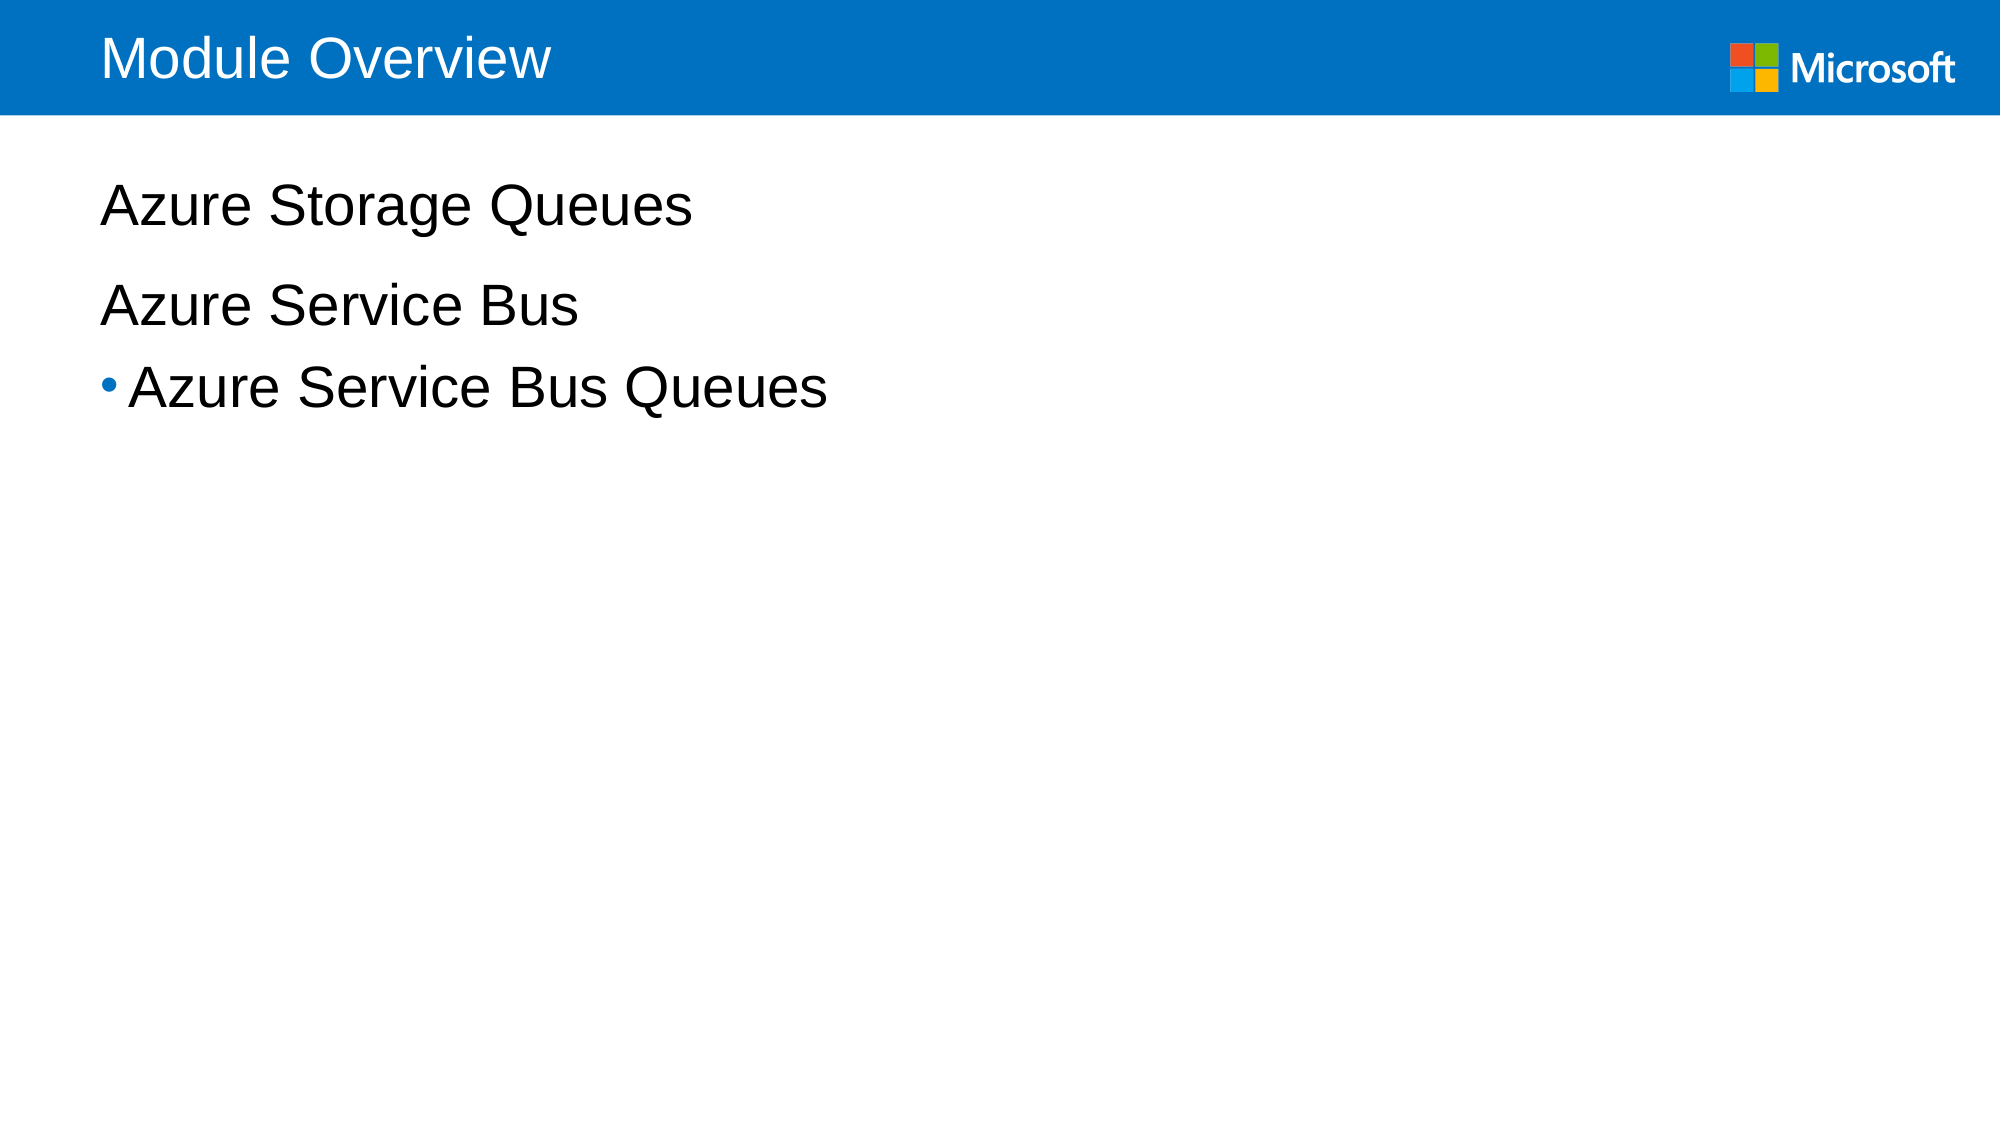

# Module Overview
Azure Storage Queues
Azure Service Bus
Azure Service Bus Queues